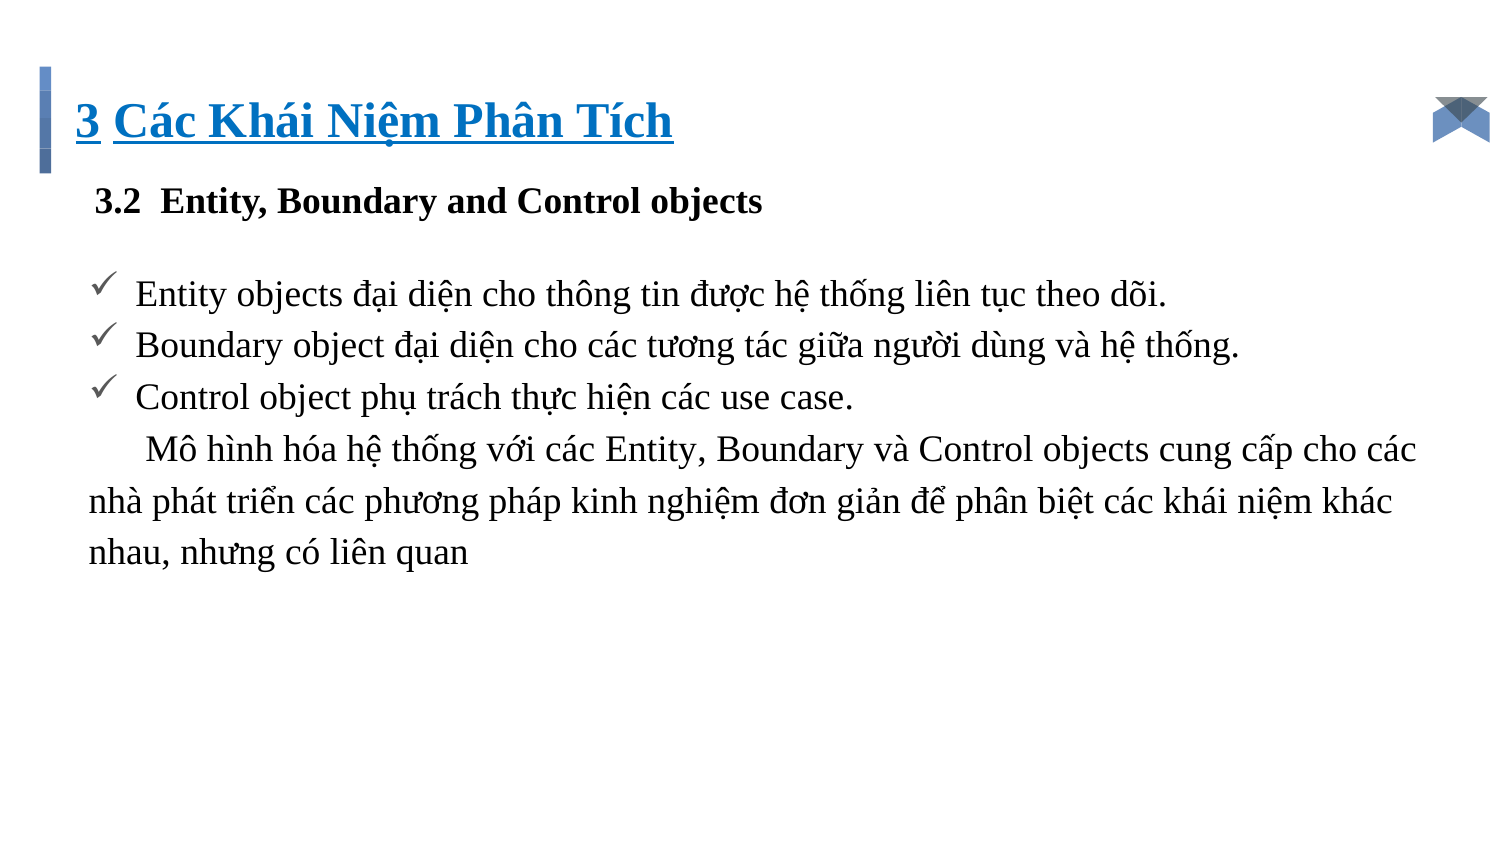

# 3 Các Khái Niệm Phân Tích

3.2  Entity, Boundary and Control objects
Entity objects đại diện cho thông tin được hệ thống liên tục theo dõi.
Boundary object đại diện cho các tương tác giữa người dùng và hệ thống.
Control object phụ trách thực hiện các use case.
      Mô hình hóa hệ thống với các Entity, Boundary và Control objects cung cấp cho các nhà phát triển các phương pháp kinh nghiệm đơn giản để phân biệt các khái niệm khác nhau, nhưng có liên quan